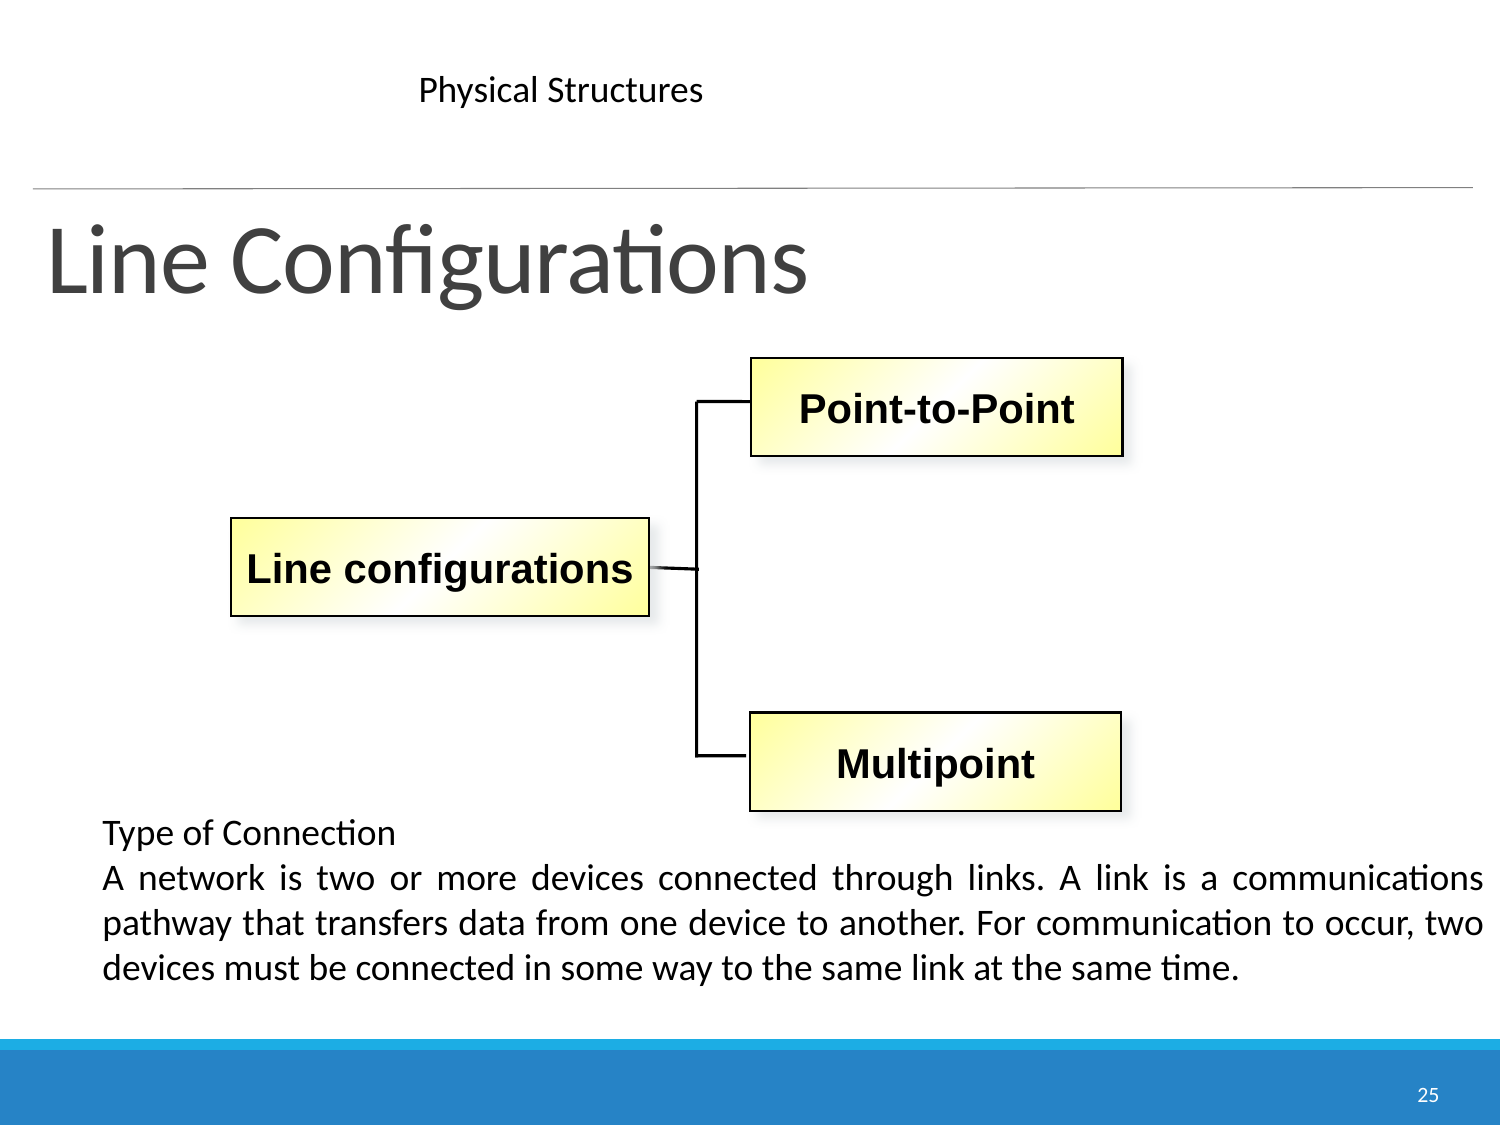

Physical Structures
# Line Configurations
Point-to-Point

Line configurations

Multipoint

Type of Connection
A network is two or more devices connected through links. A link is a communications pathway that transfers data from one device to another. For communication to occur, two devices must be connected in some way to the same link at the same time.